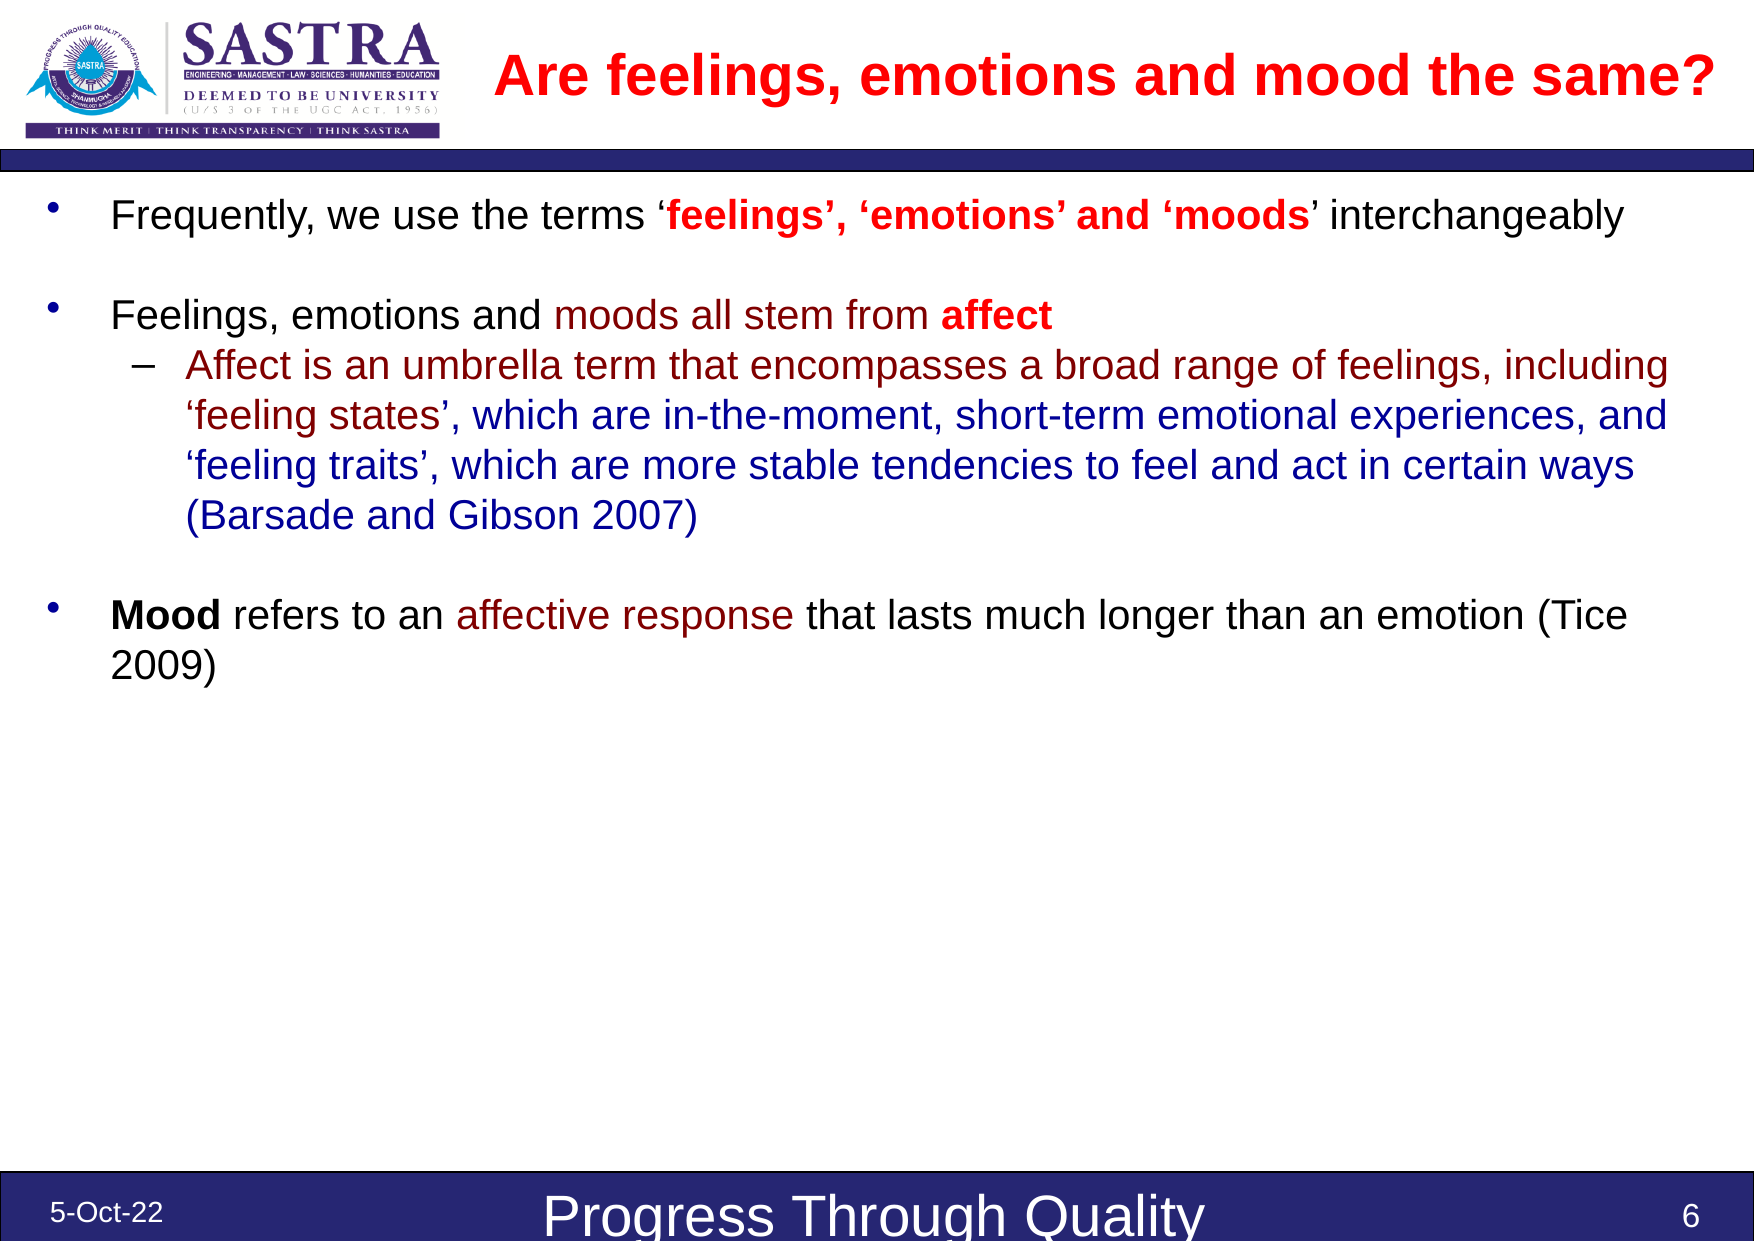

# Are feelings, emotions and mood the same?
Frequently, we use the terms ‘feelings’, ‘emotions’ and ‘moods’ interchangeably

Feelings, emotions and moods all stem from affect
Affect is an umbrella term that encompasses a broad range of feelings, including ‘feeling states’, which are in-the-moment, short-term emotional experiences, and ‘feeling traits’, which are more stable tendencies to feel and act in certain ways (Barsade and Gibson 2007)

Mood refers to an affective response that lasts much longer than an emotion (Tice 2009)

5-Oct-22
6